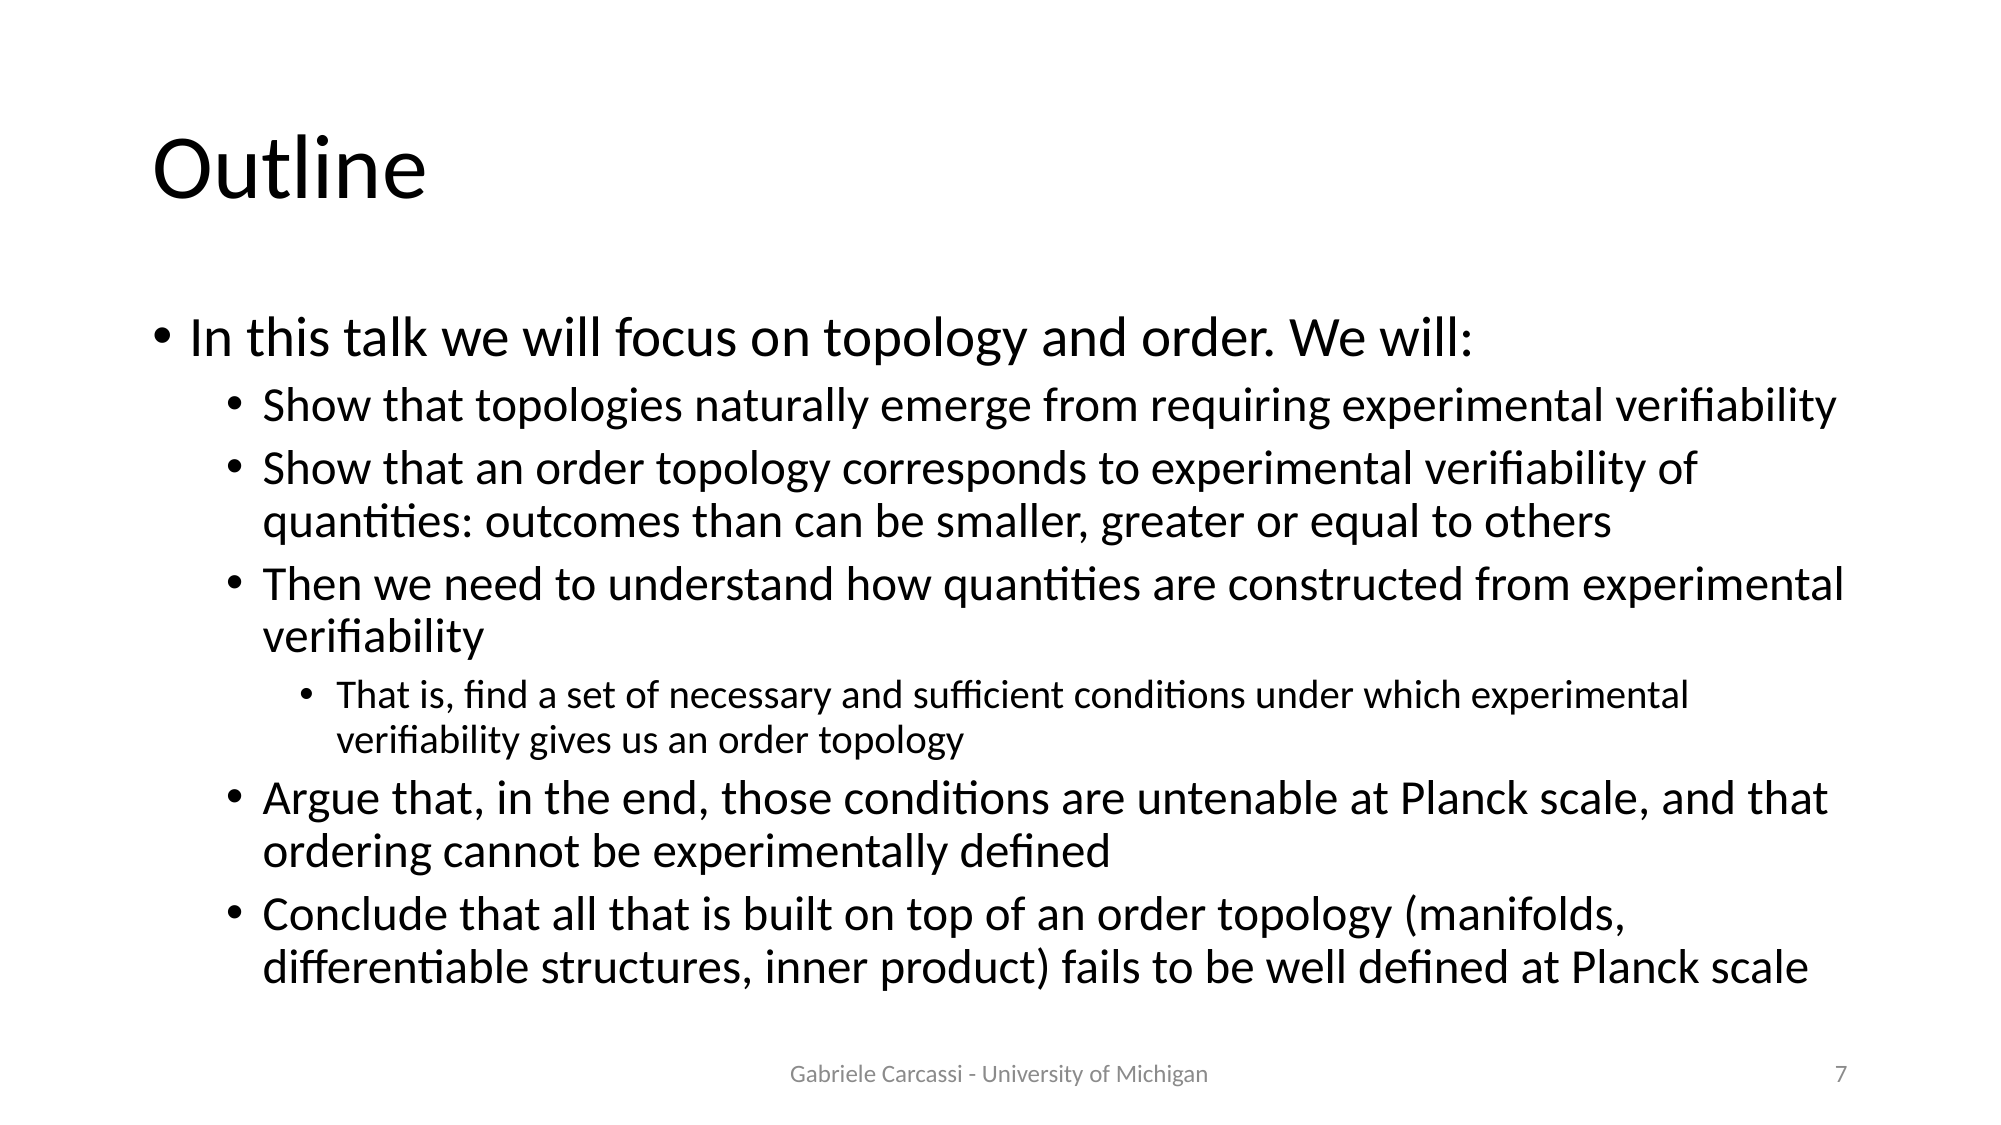

# Outline
In this talk we will focus on topology and order. We will:
Show that topologies naturally emerge from requiring experimental verifiability
Show that an order topology corresponds to experimental verifiability of quantities: outcomes than can be smaller, greater or equal to others
Then we need to understand how quantities are constructed from experimental verifiability
That is, find a set of necessary and sufficient conditions under which experimental verifiability gives us an order topology
Argue that, in the end, those conditions are untenable at Planck scale, and that ordering cannot be experimentally defined
Conclude that all that is built on top of an order topology (manifolds, differentiable structures, inner product) fails to be well defined at Planck scale
Gabriele Carcassi - University of Michigan
7